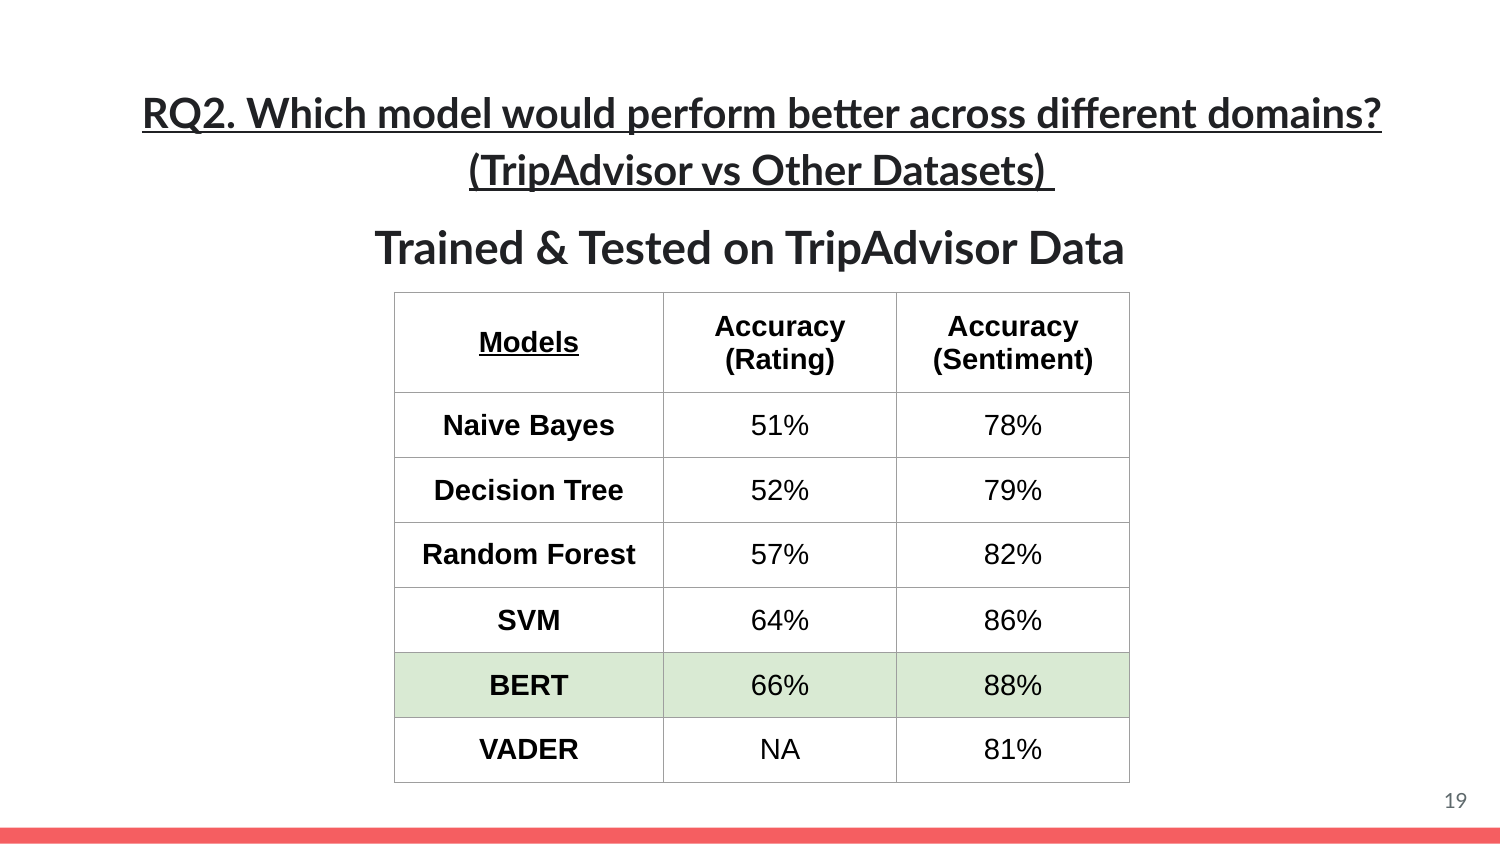

RQ2. Which model would perform better across different domains? (TripAdvisor vs Other Datasets)
Trained & Tested on TripAdvisor Data
| Models | Accuracy (Rating) | Accuracy (Sentiment) |
| --- | --- | --- |
| Naive Bayes | 51% | 78% |
| Decision Tree | 52% | 79% |
| Random Forest | 57% | 82% |
| SVM | 64% | 86% |
| BERT | 66% | 88% |
| VADER | NA | 81% |
19